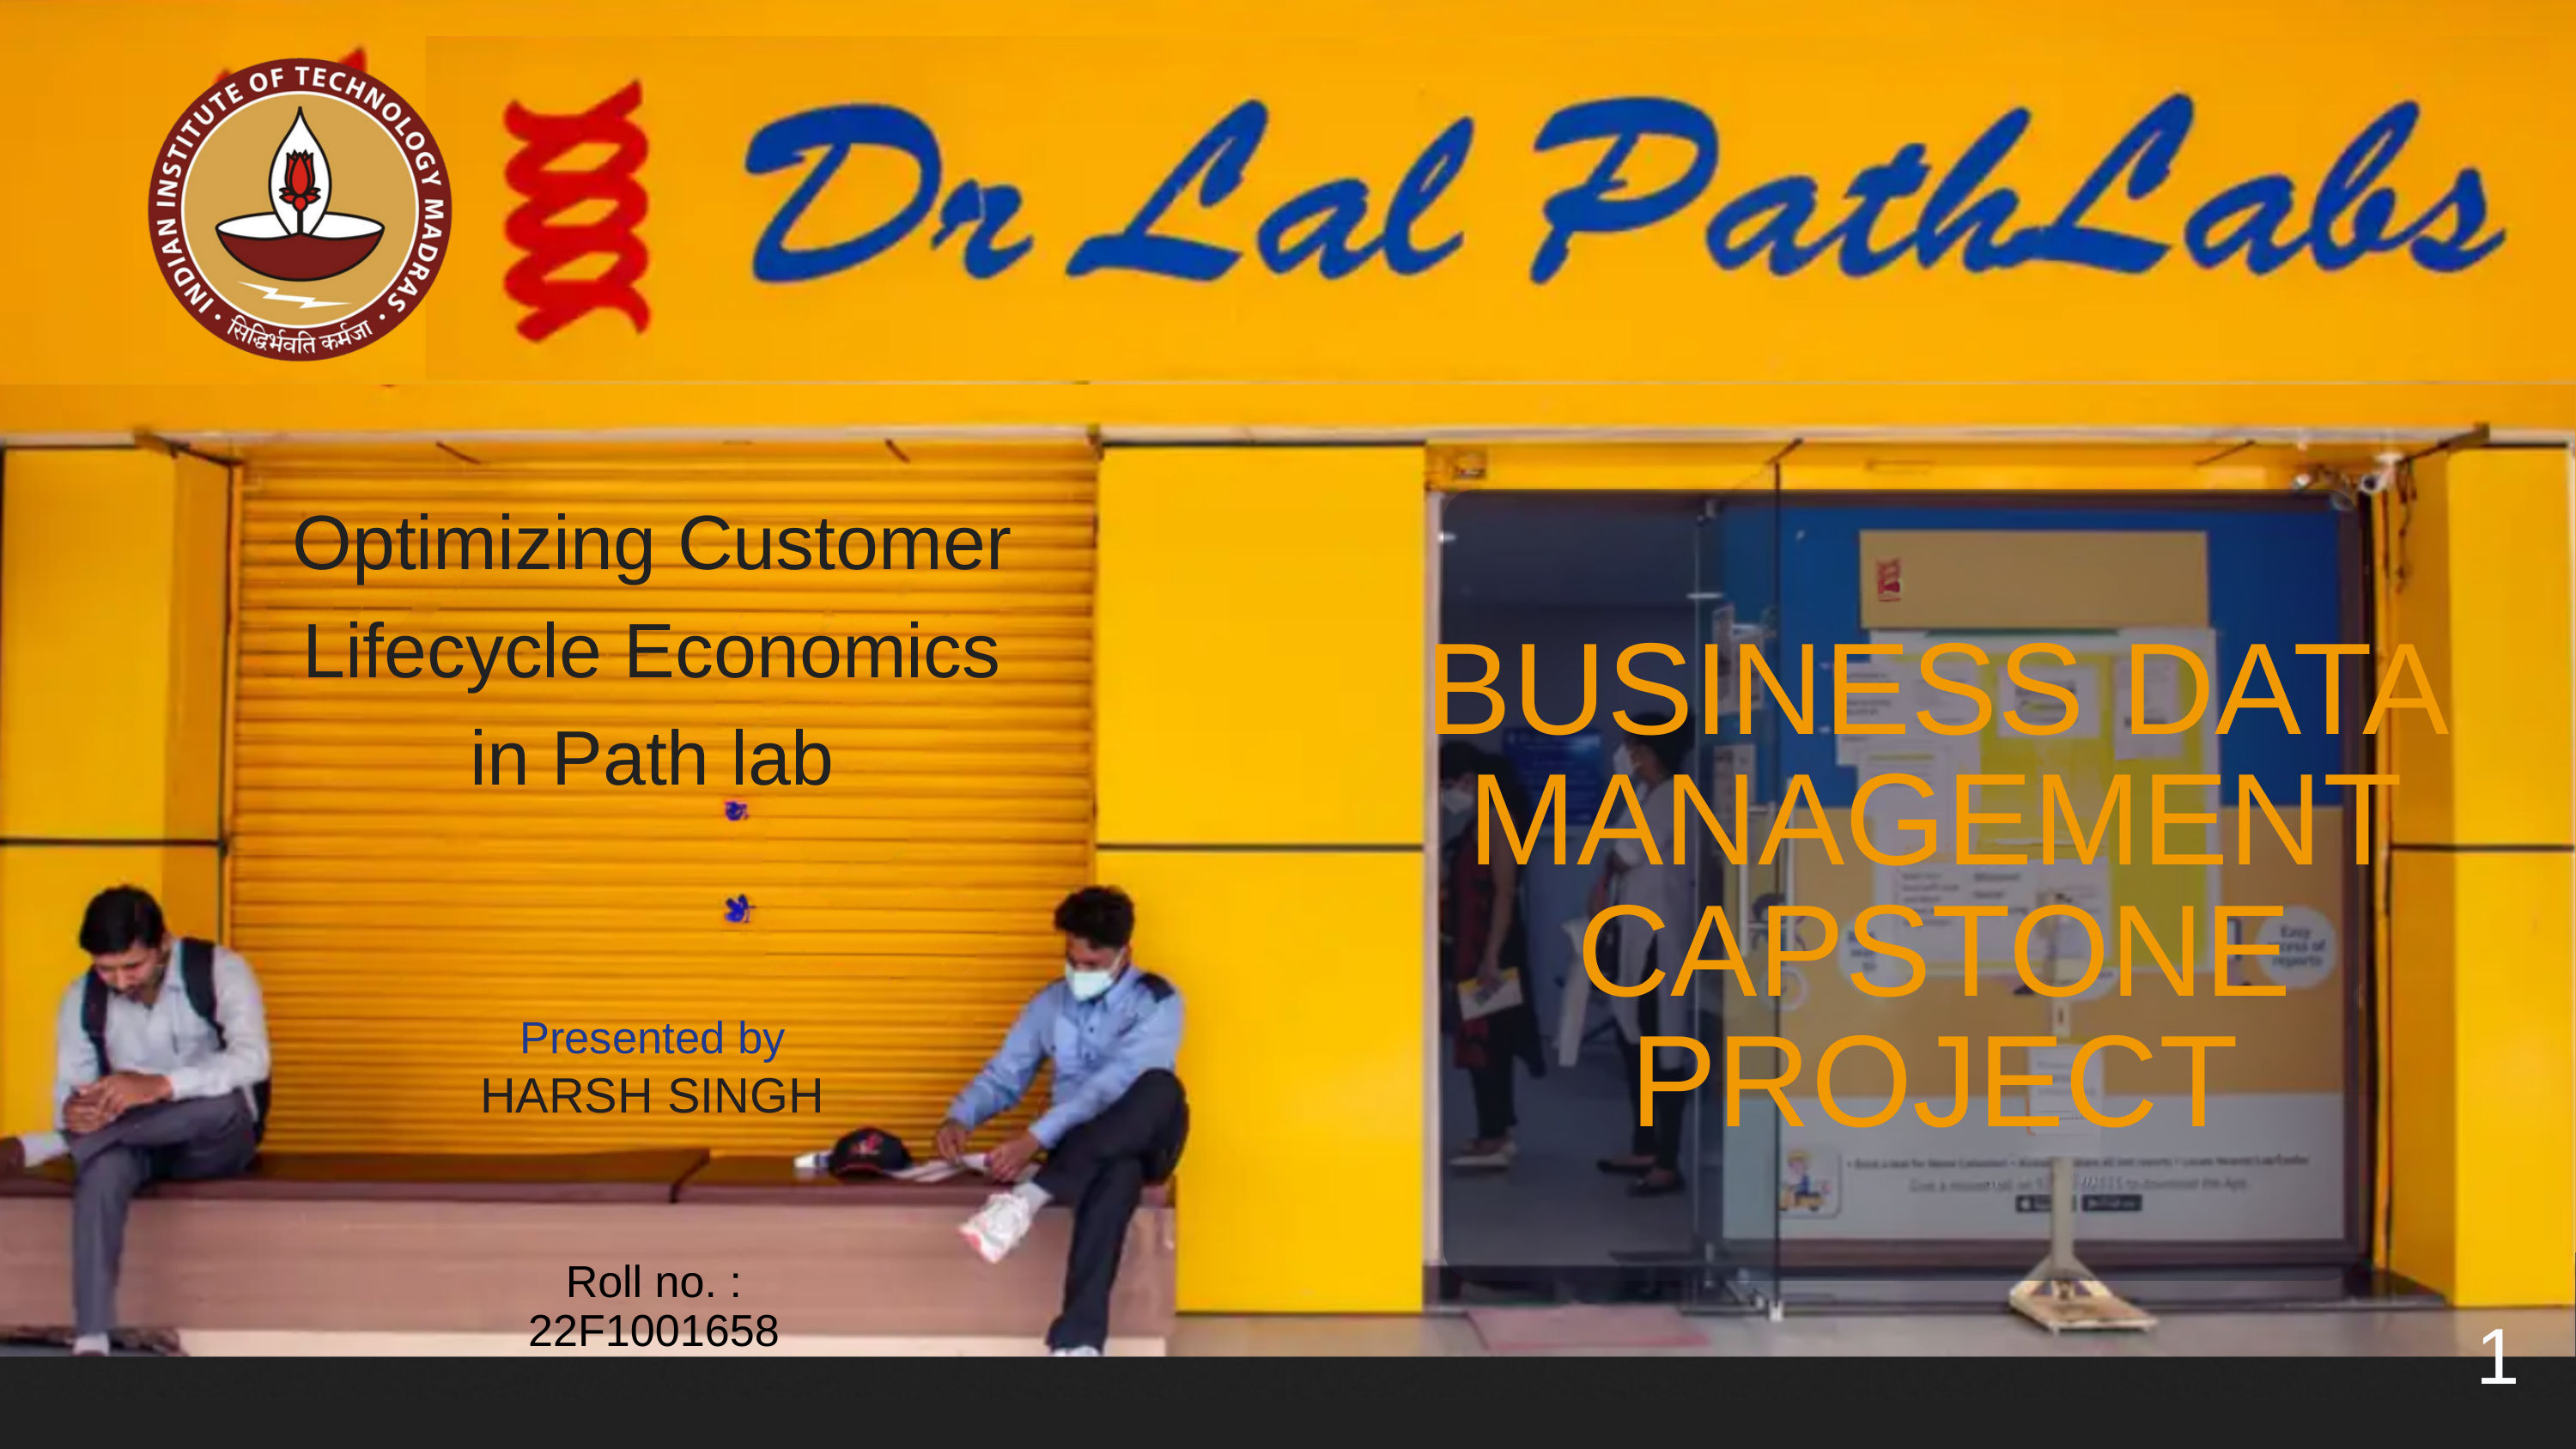

Optimizing Customer Lifecycle Economics in Path lab

BUSINESS DATA MANAGEMENT CAPSTONE PROJECT
Presented by
HARSH SINGH

Roll no. : 22F1001658
1